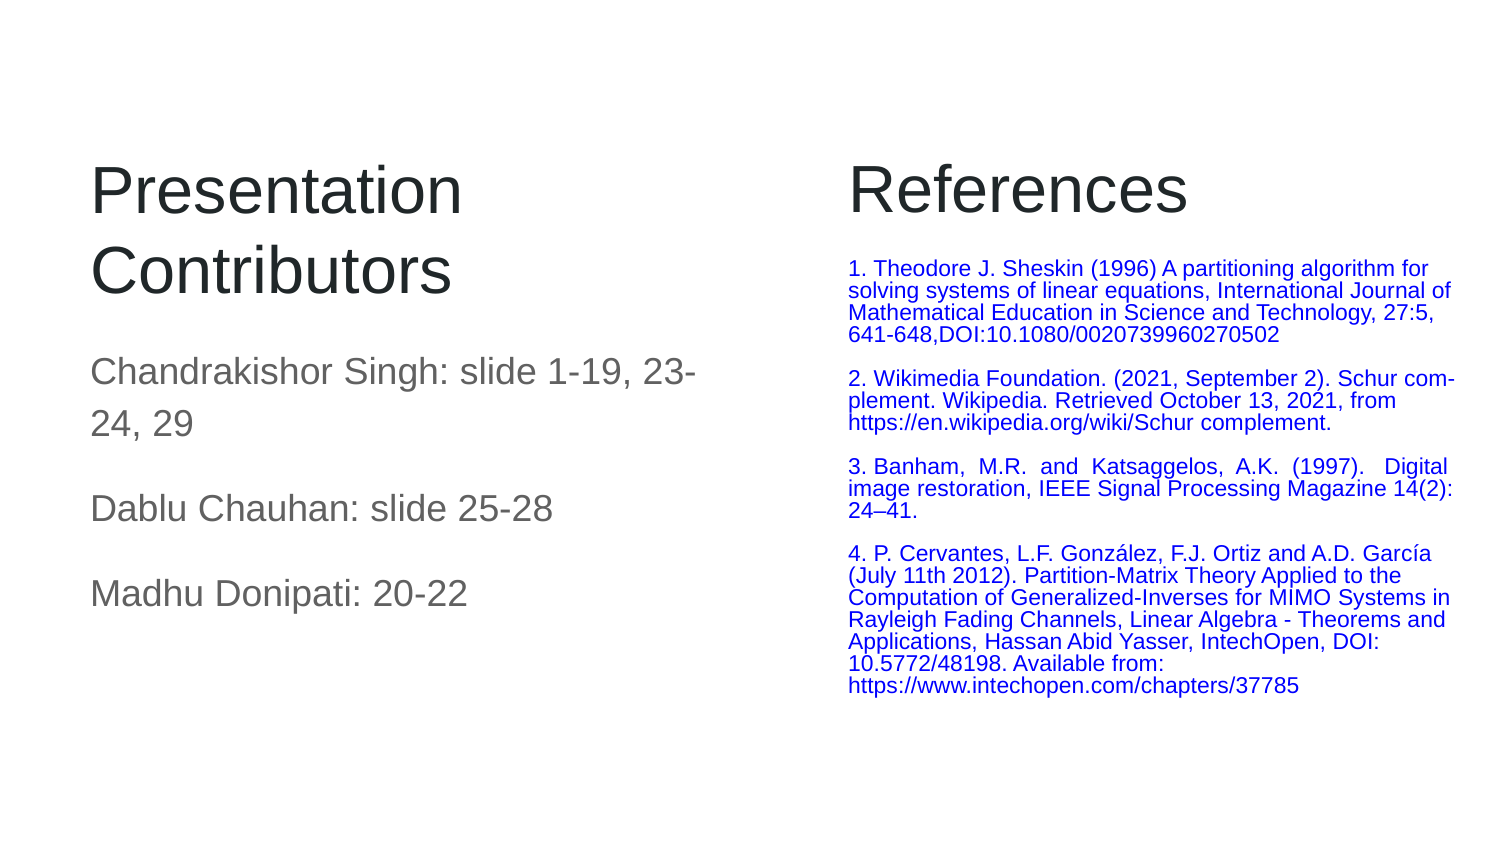

Presentation Contributors
Chandrakishor Singh: slide 1-19, 23-24, 29
Dablu Chauhan: slide 25-28
Madhu Donipati: 20-22
References
1. Theodore J. Sheskin (1996) A partitioning algorithm for solving systems of linear equations, International Journal of Mathematical Education in Science and Technology, 27:5, 641-648,DOI:10.1080/0020739960270502

2. Wikimedia Foundation. (2021, September 2). Schur com-
plement. Wikipedia. Retrieved October 13, 2021, from
https://en.wikipedia.org/wiki/Schur complement.

3. Banham,  M.R.  and  Katsaggelos,  A.K.  (1997).   Digital image restoration, IEEE Signal Processing Magazine 14(2): 24–41.

4. P. Cervantes, L.F. González, F.J. Ortiz and A.D. García (July 11th 2012). Partition-Matrix Theory Applied to the Computation of Generalized-Inverses for MIMO Systems in Rayleigh Fading Channels, Linear Algebra - Theorems and Applications, Hassan Abid Yasser, IntechOpen, DOI: 10.5772/48198. Available from: https://www.intechopen.com/chapters/37785